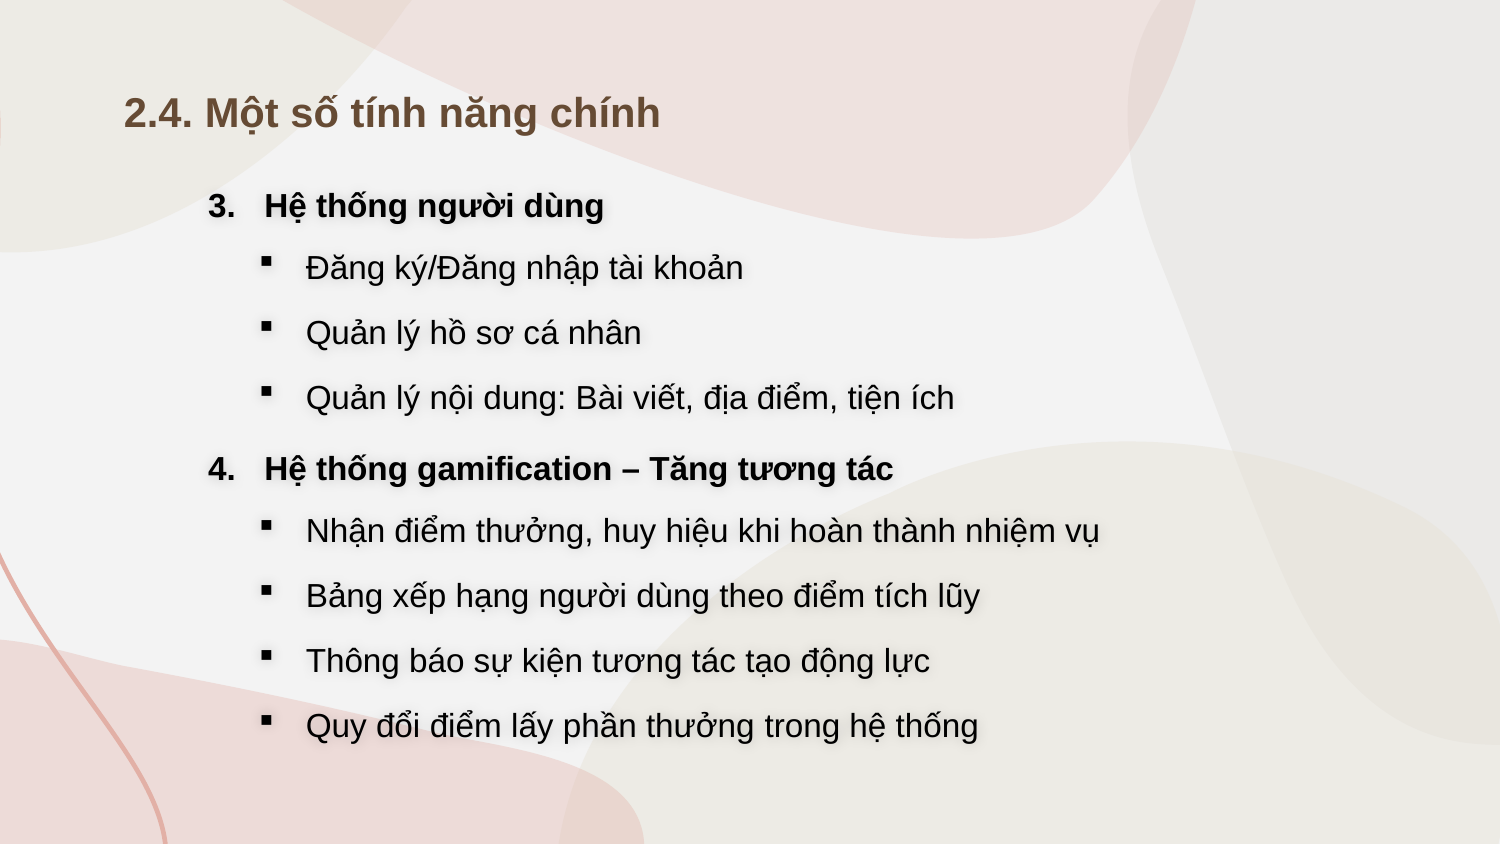

2.4. Một số tính năng chính
Hệ thống người dùng
Đăng ký/Đăng nhập tài khoản
Quản lý hồ sơ cá nhân
Quản lý nội dung: Bài viết, địa điểm, tiện ích

Hệ thống gamification – Tăng tương tác
Nhận điểm thưởng, huy hiệu khi hoàn thành nhiệm vụ
Bảng xếp hạng người dùng theo điểm tích lũy
Thông báo sự kiện tương tác tạo động lực
Quy đổi điểm lấy phần thưởng trong hệ thống